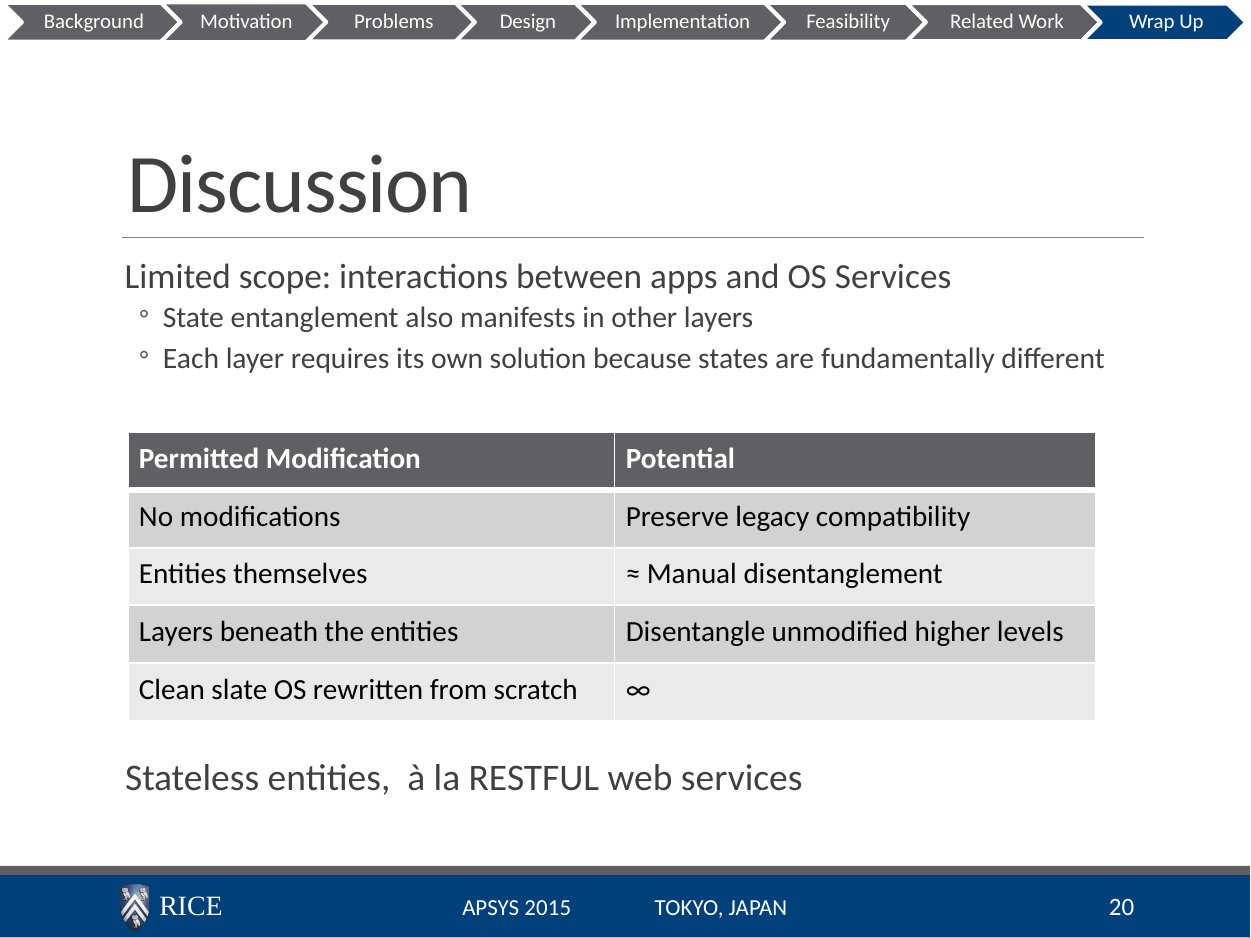

Wrap Up
# Discussion
Limited scope: interactions between apps and OS Services
State entanglement also manifests in other layers
Each layer requires its own solution because states are fundamentally different
| Permitted Modification | Potential |
| --- | --- |
| No modifications | Preserve legacy compatibility |
| Entities themselves | ≈ Manual disentanglement |
| Layers beneath the entities | Disentangle unmodified higher levels |
| Clean slate OS rewritten from scratch | ∞ |
Stateless entities,  à la RESTFUL web services
APSys 2015                Tokyo, Japan
20